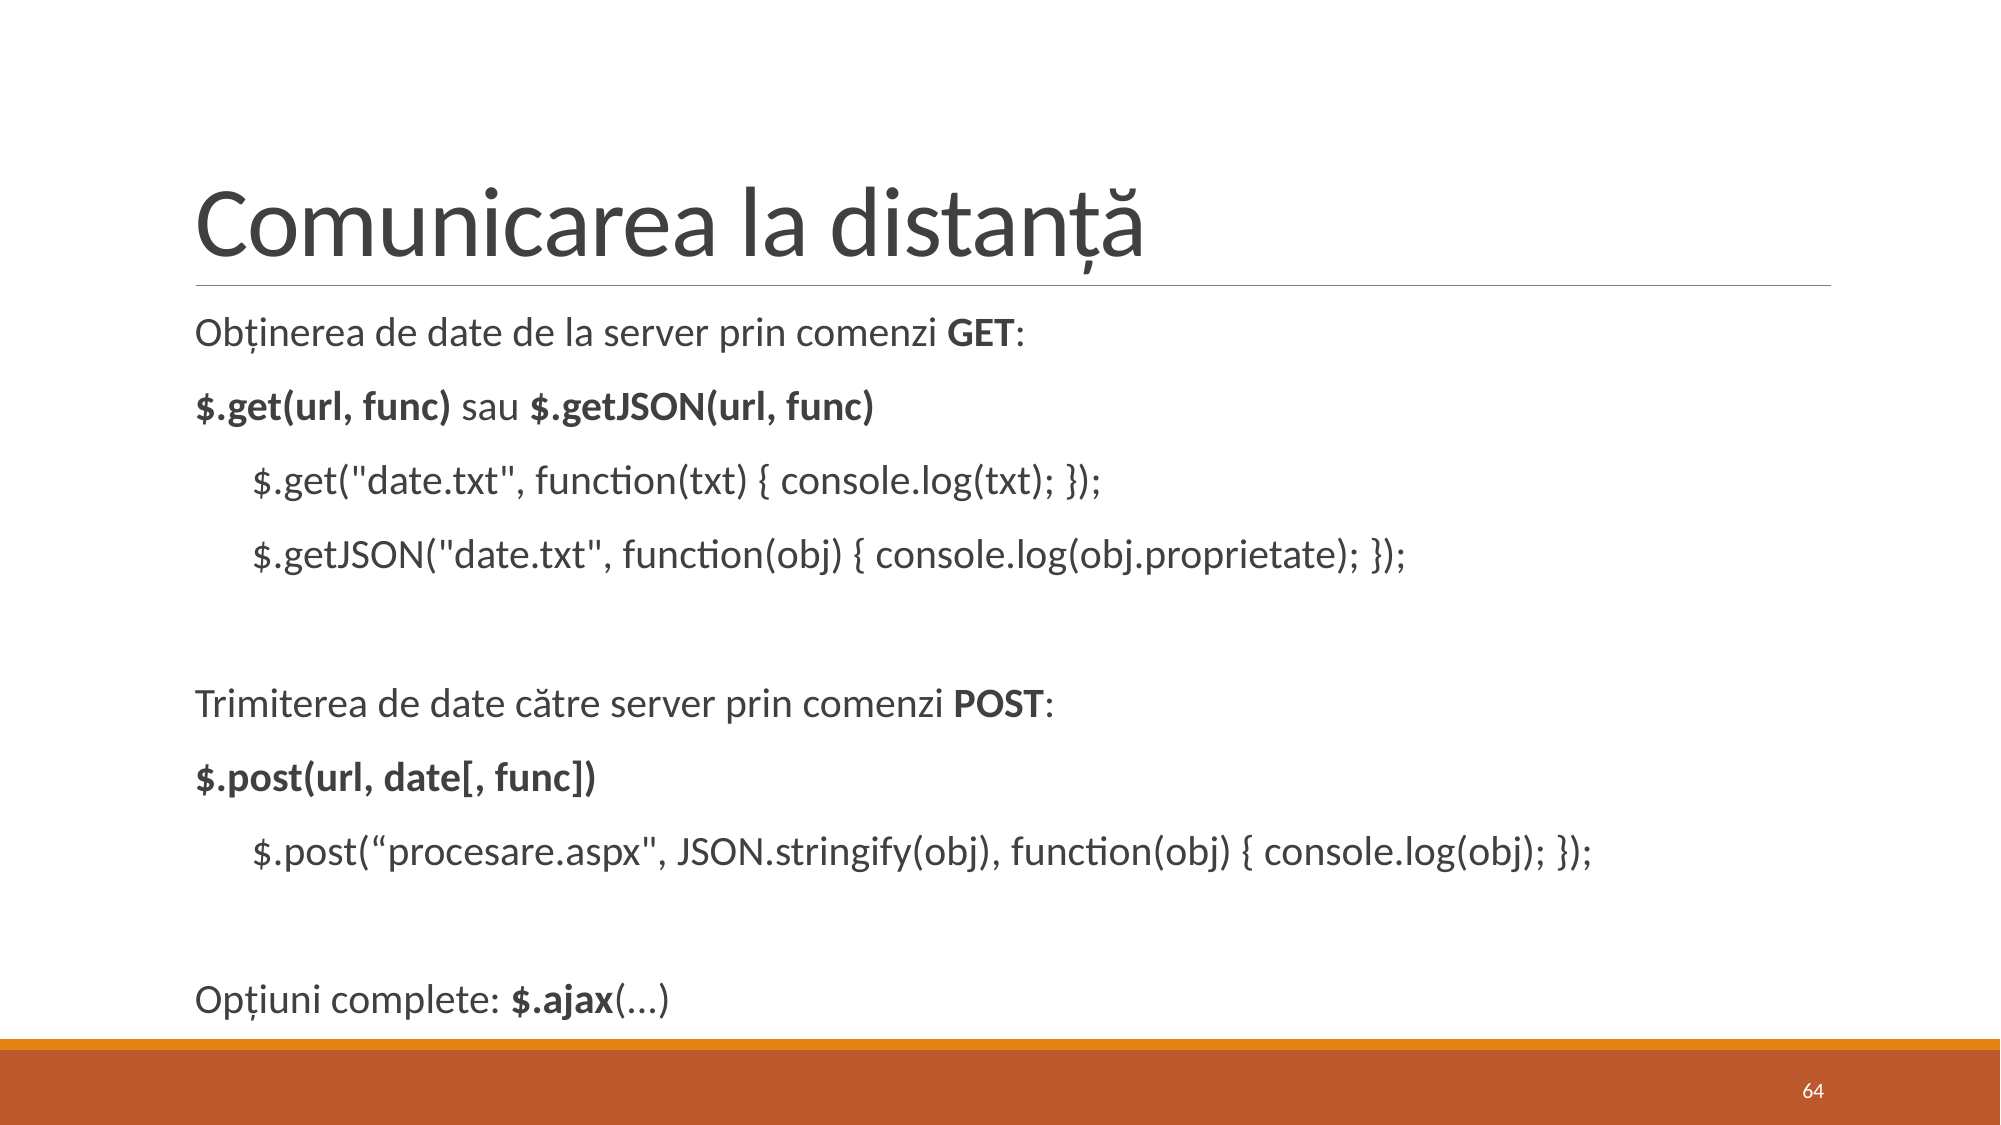

# Comunicarea la distanță
Obținerea de date de la server prin comenzi GET:
$.get(url, func) sau $.getJSON(url, func)
      $.get("date.txt", function(txt) { console.log(txt); });
      $.getJSON("date.txt", function(obj) { console.log(obj.proprietate); });

Trimiterea de date către server prin comenzi POST:
$.post(url, date[, func])
      $.post(“procesare.aspx", JSON.stringify(obj), function(obj) { console.log(obj); });

Opțiuni complete: $.ajax(...)

64